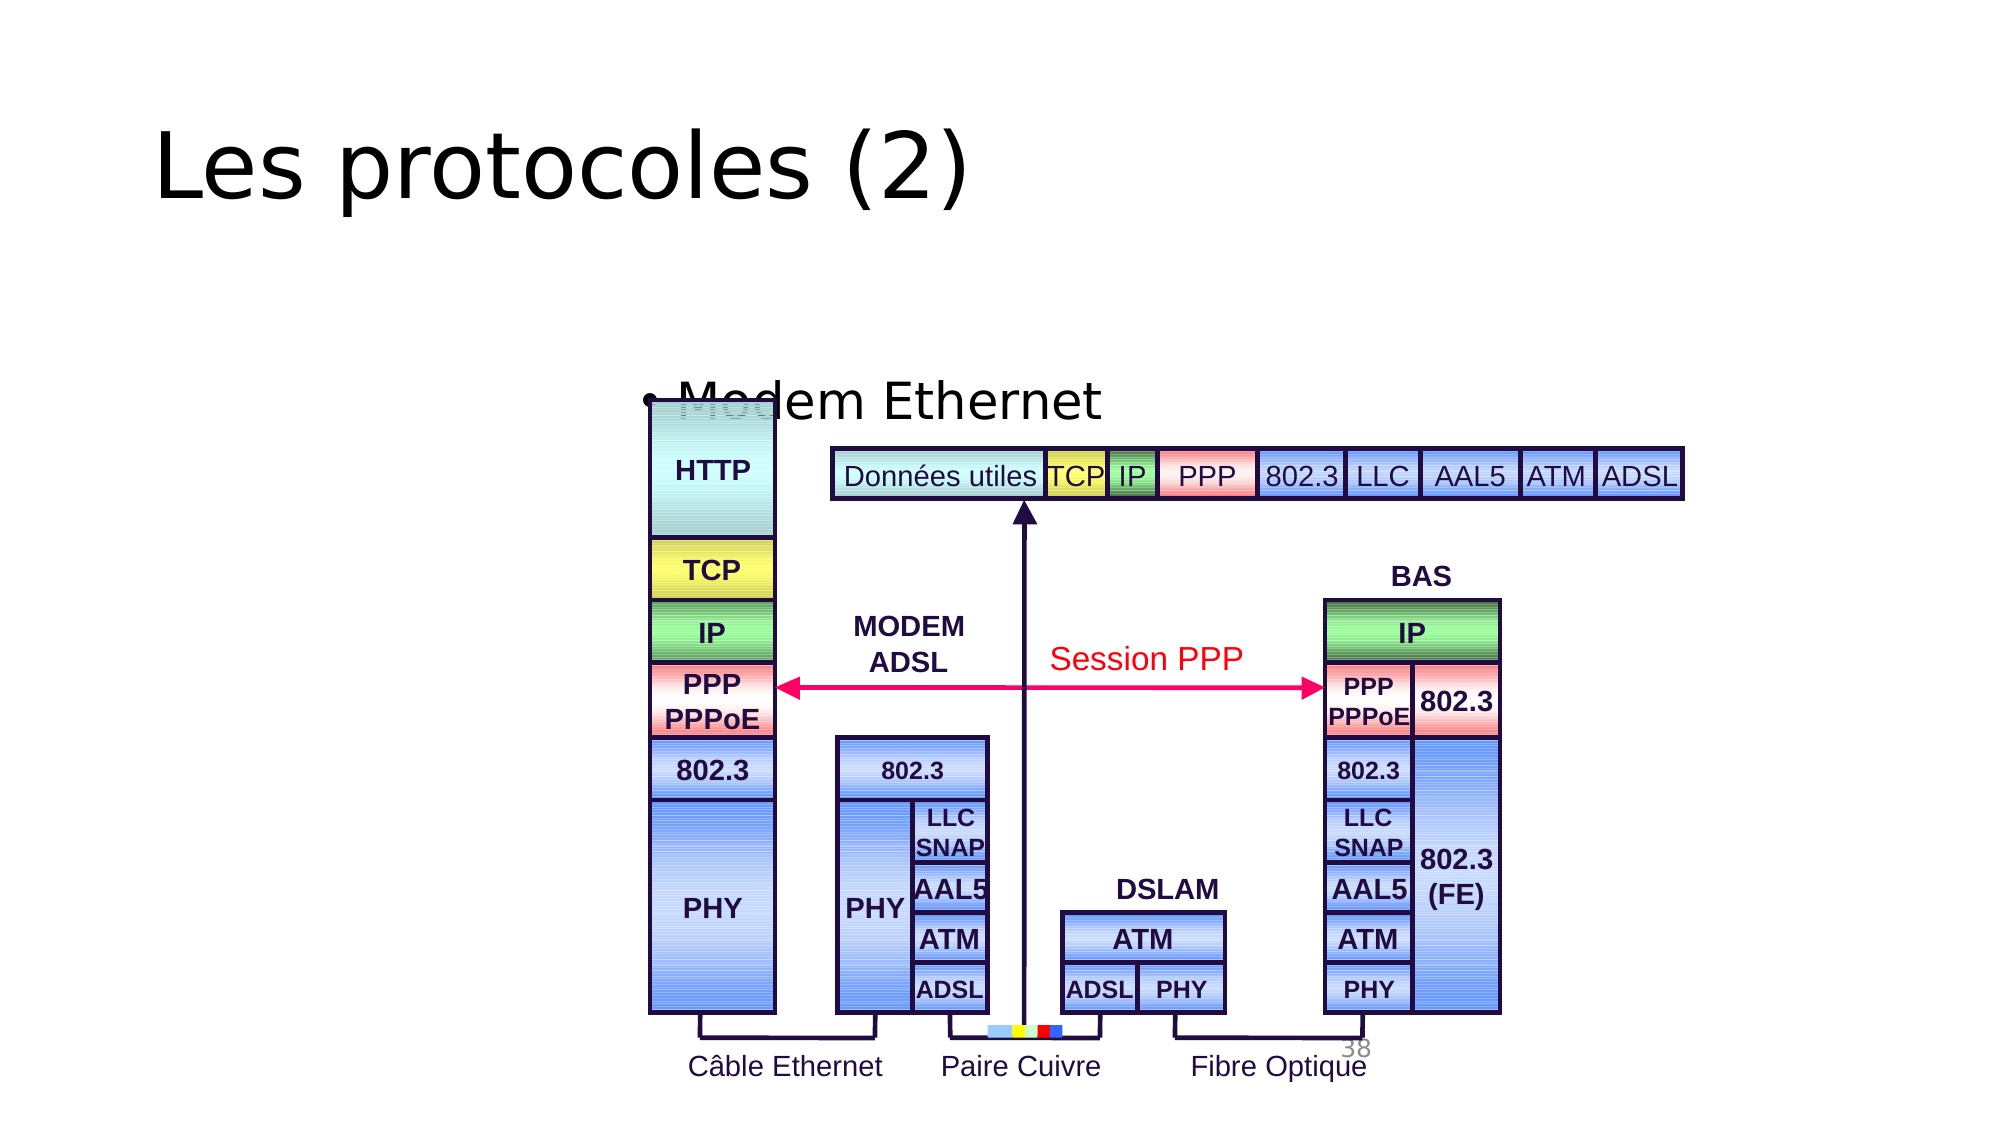

# Les protocoles (2)
Modem Ethernet

HTTP
Données utiles
TCP
IP
PPP
802.3
LLC
AAL5
ATM
ADSL

TCP
BAS

MODEM
IP
IP

Session PPP
ADSL

PPP
PPP

802.3
PPPoE
PPPoE

802.3
802.3
802.3

LLC
LLC
SNAP
SNAP
802.3

AAL5
DSLAM
AAL5
(FE)
PHY
PHY

ATM
ATM
ATM

ADSL
ADSL
PHY
PHY

38

Câble Ethernet
Paire Cuivre
Fibre Optique